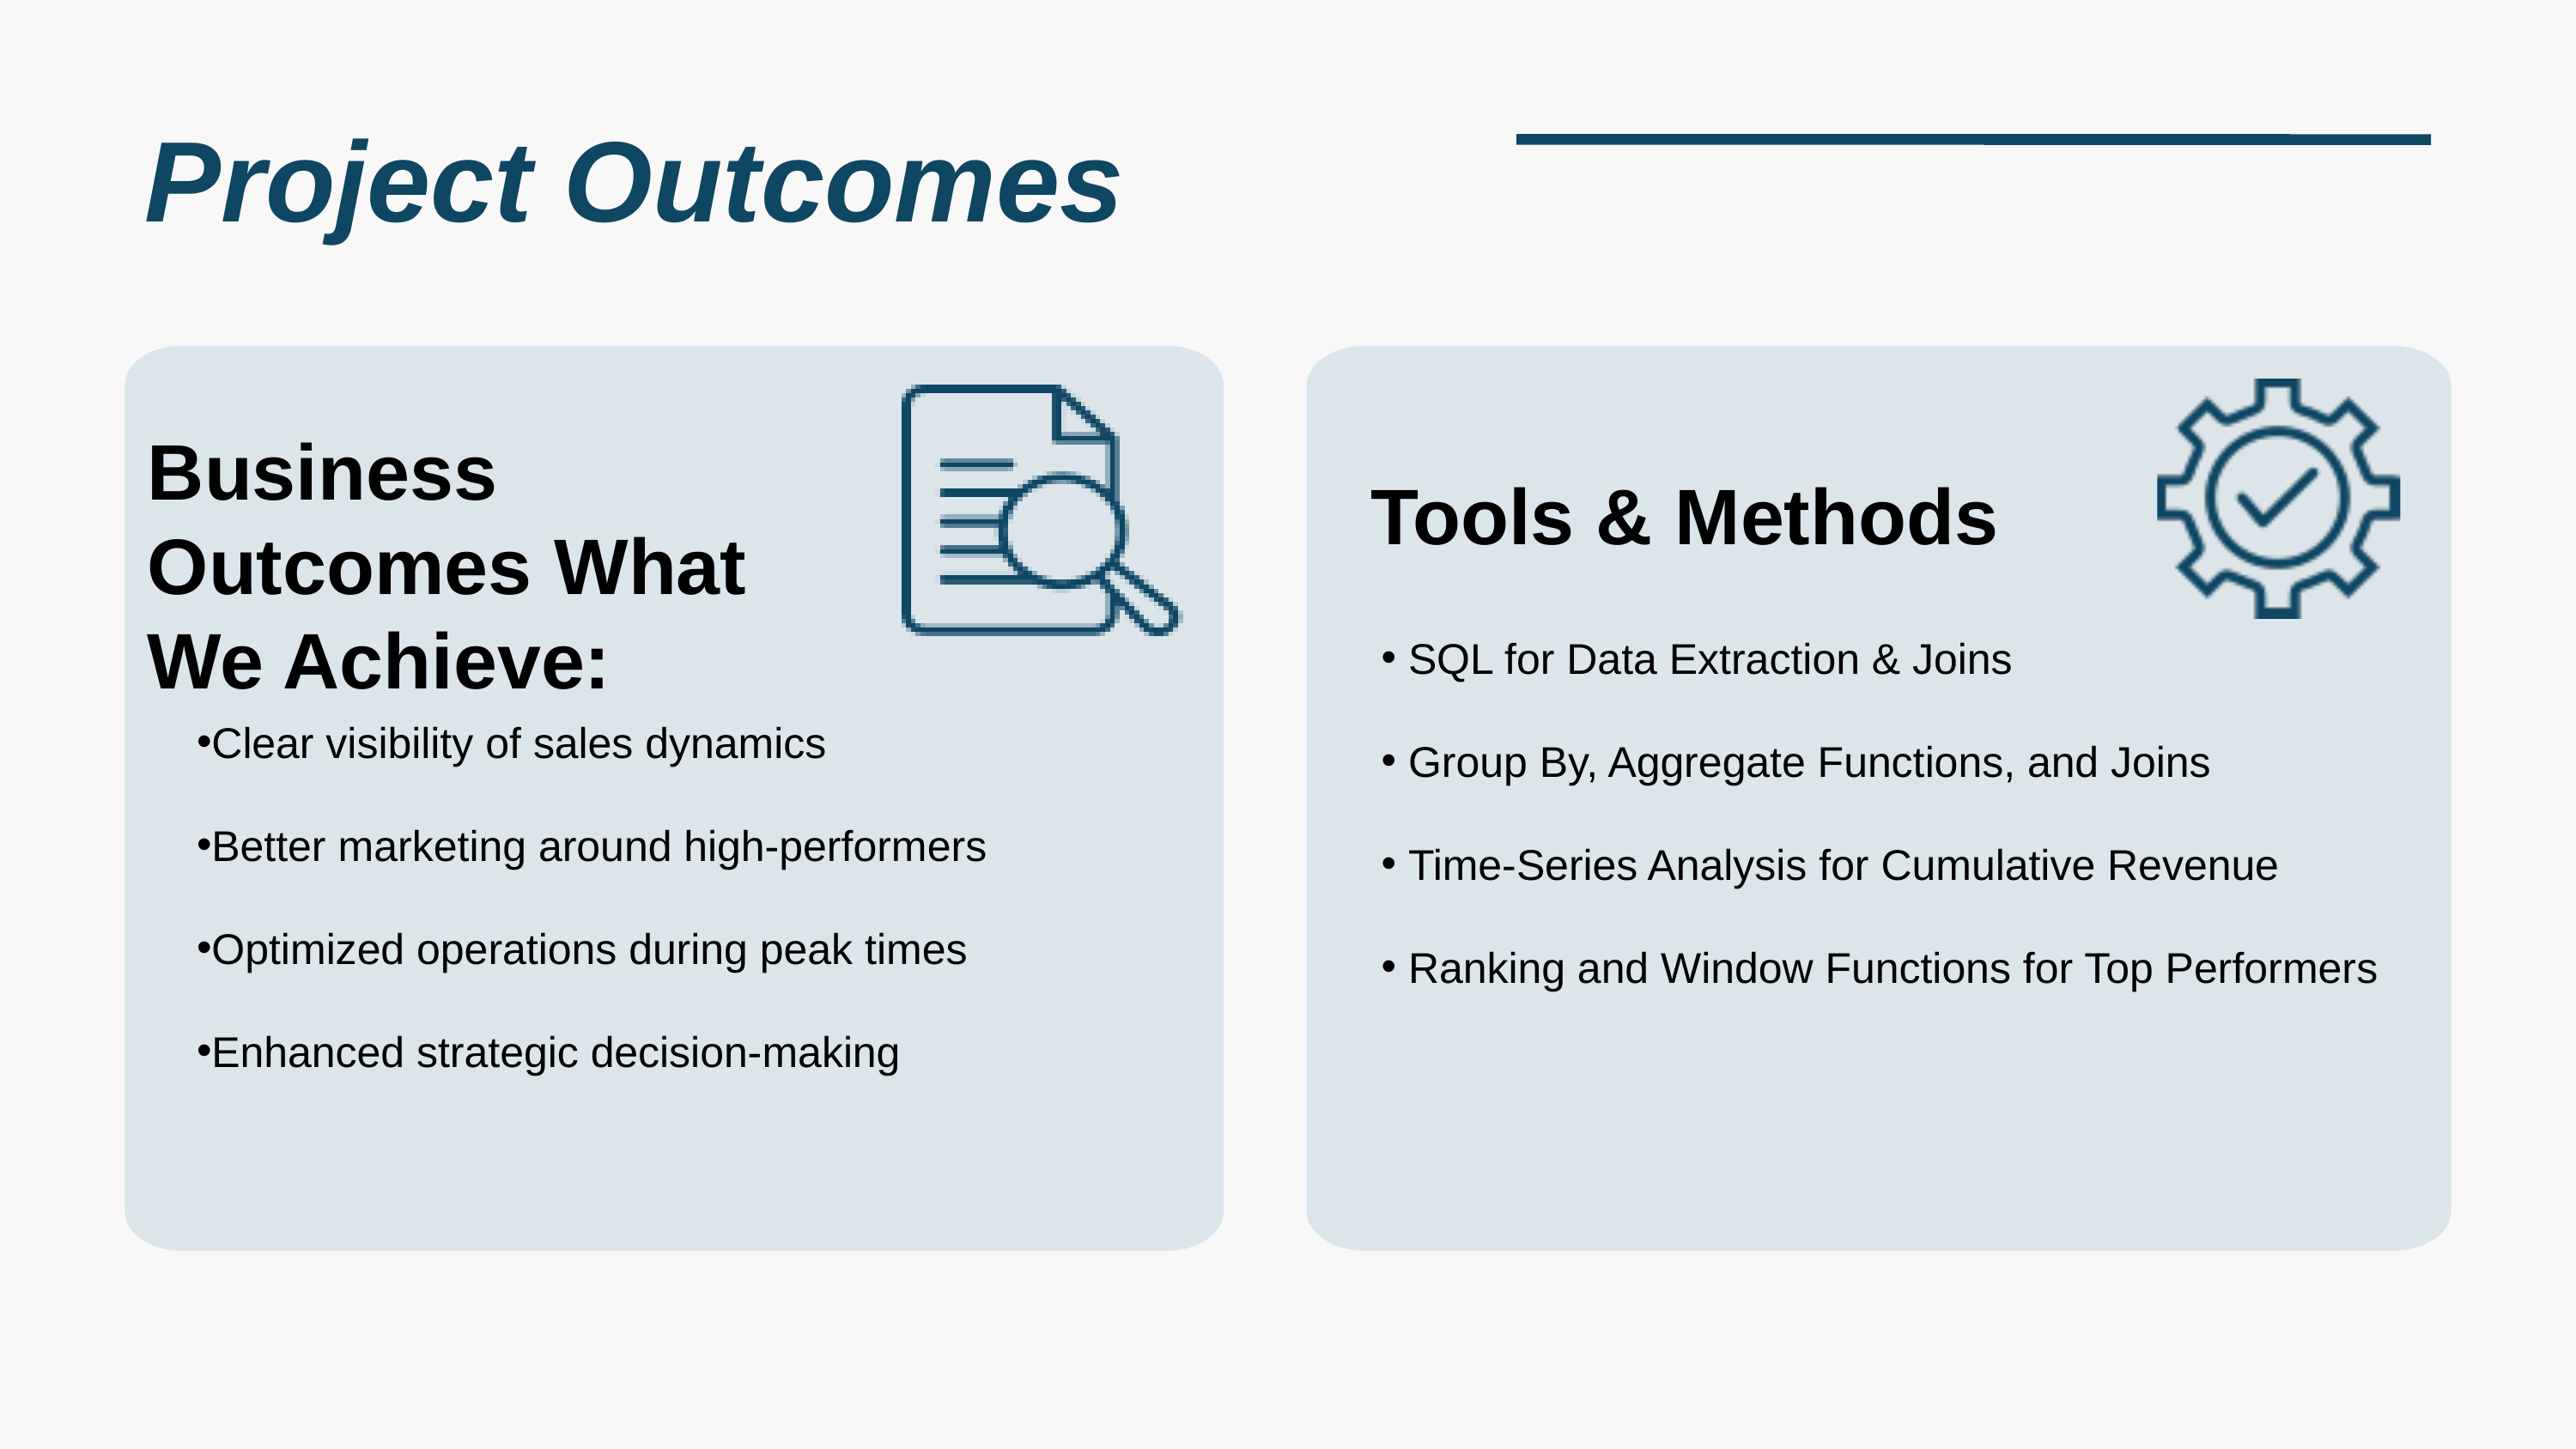

Project Outcomes

Business Outcomes What We Achieve:
Tools & Methods
 SQL for Data Extraction & Joins

 Group By, Aggregate Functions, and Joins

 Time-Series Analysis for Cumulative Revenue

 Ranking and Window Functions for Top Performers
Clear visibility of sales dynamics

Better marketing around high-performers

Optimized operations during peak times

Enhanced strategic decision-making